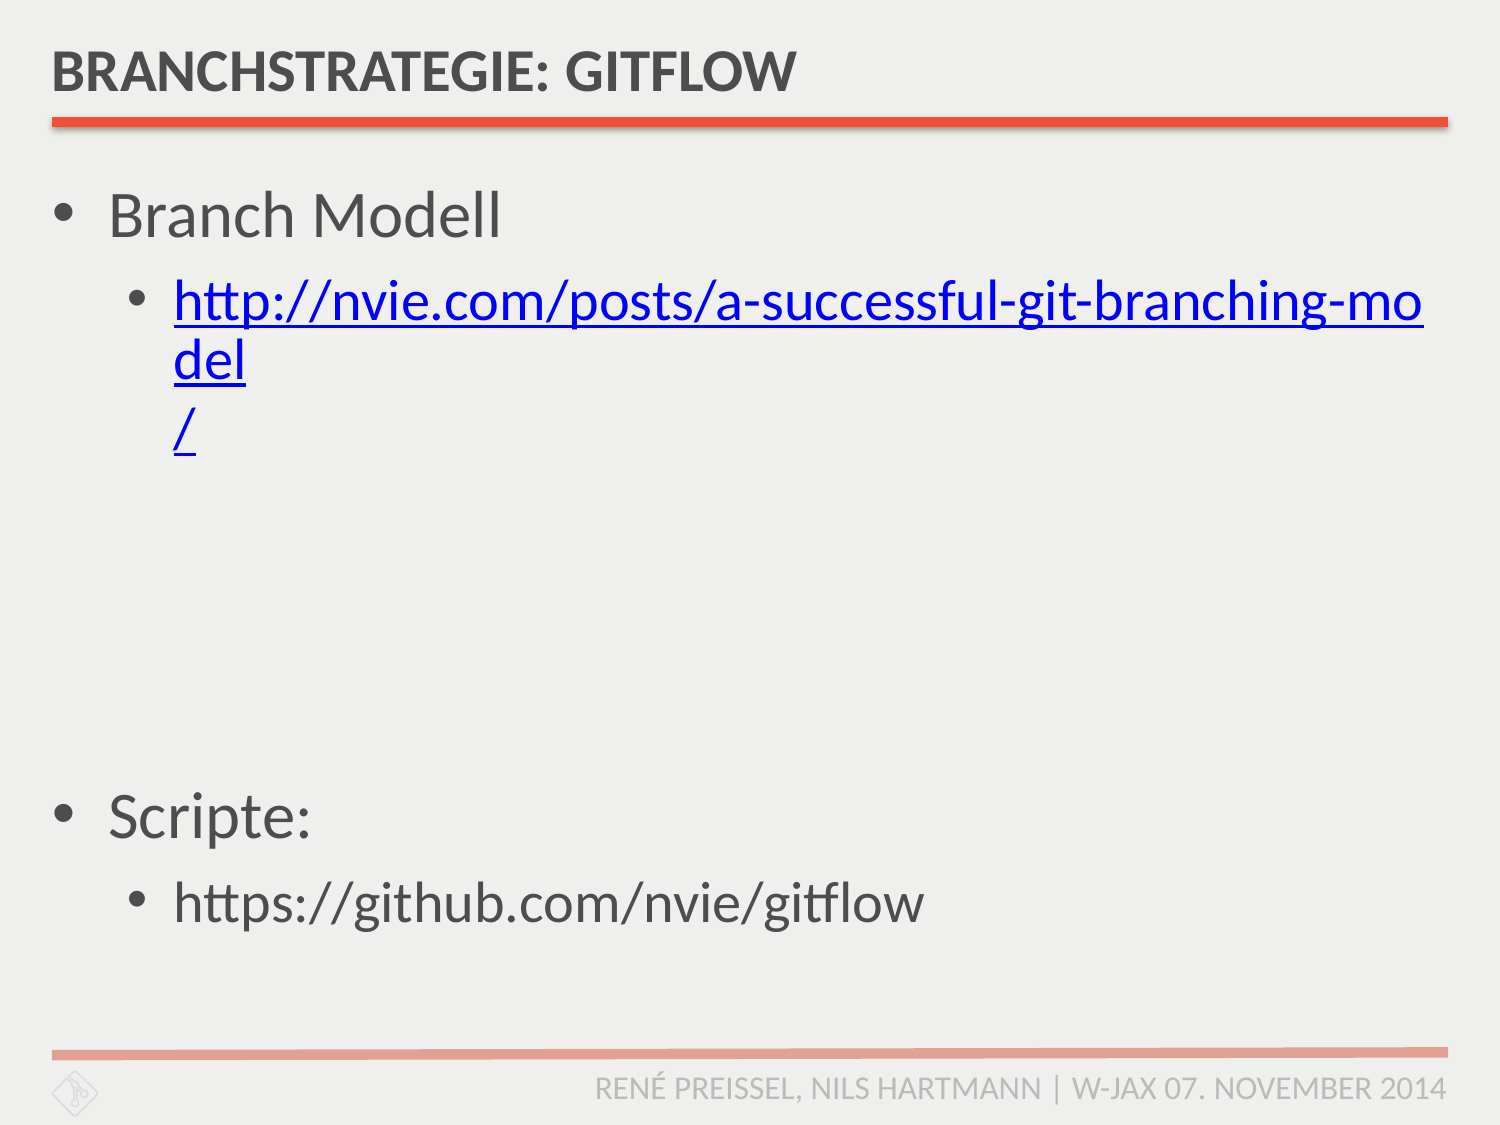

# BRANCHSTRATEGIE: GITFLOW
Branch Modell
http://nvie.com/posts/a-successful-git-branching-model/

Scripte:
https://github.com/nvie/gitflow